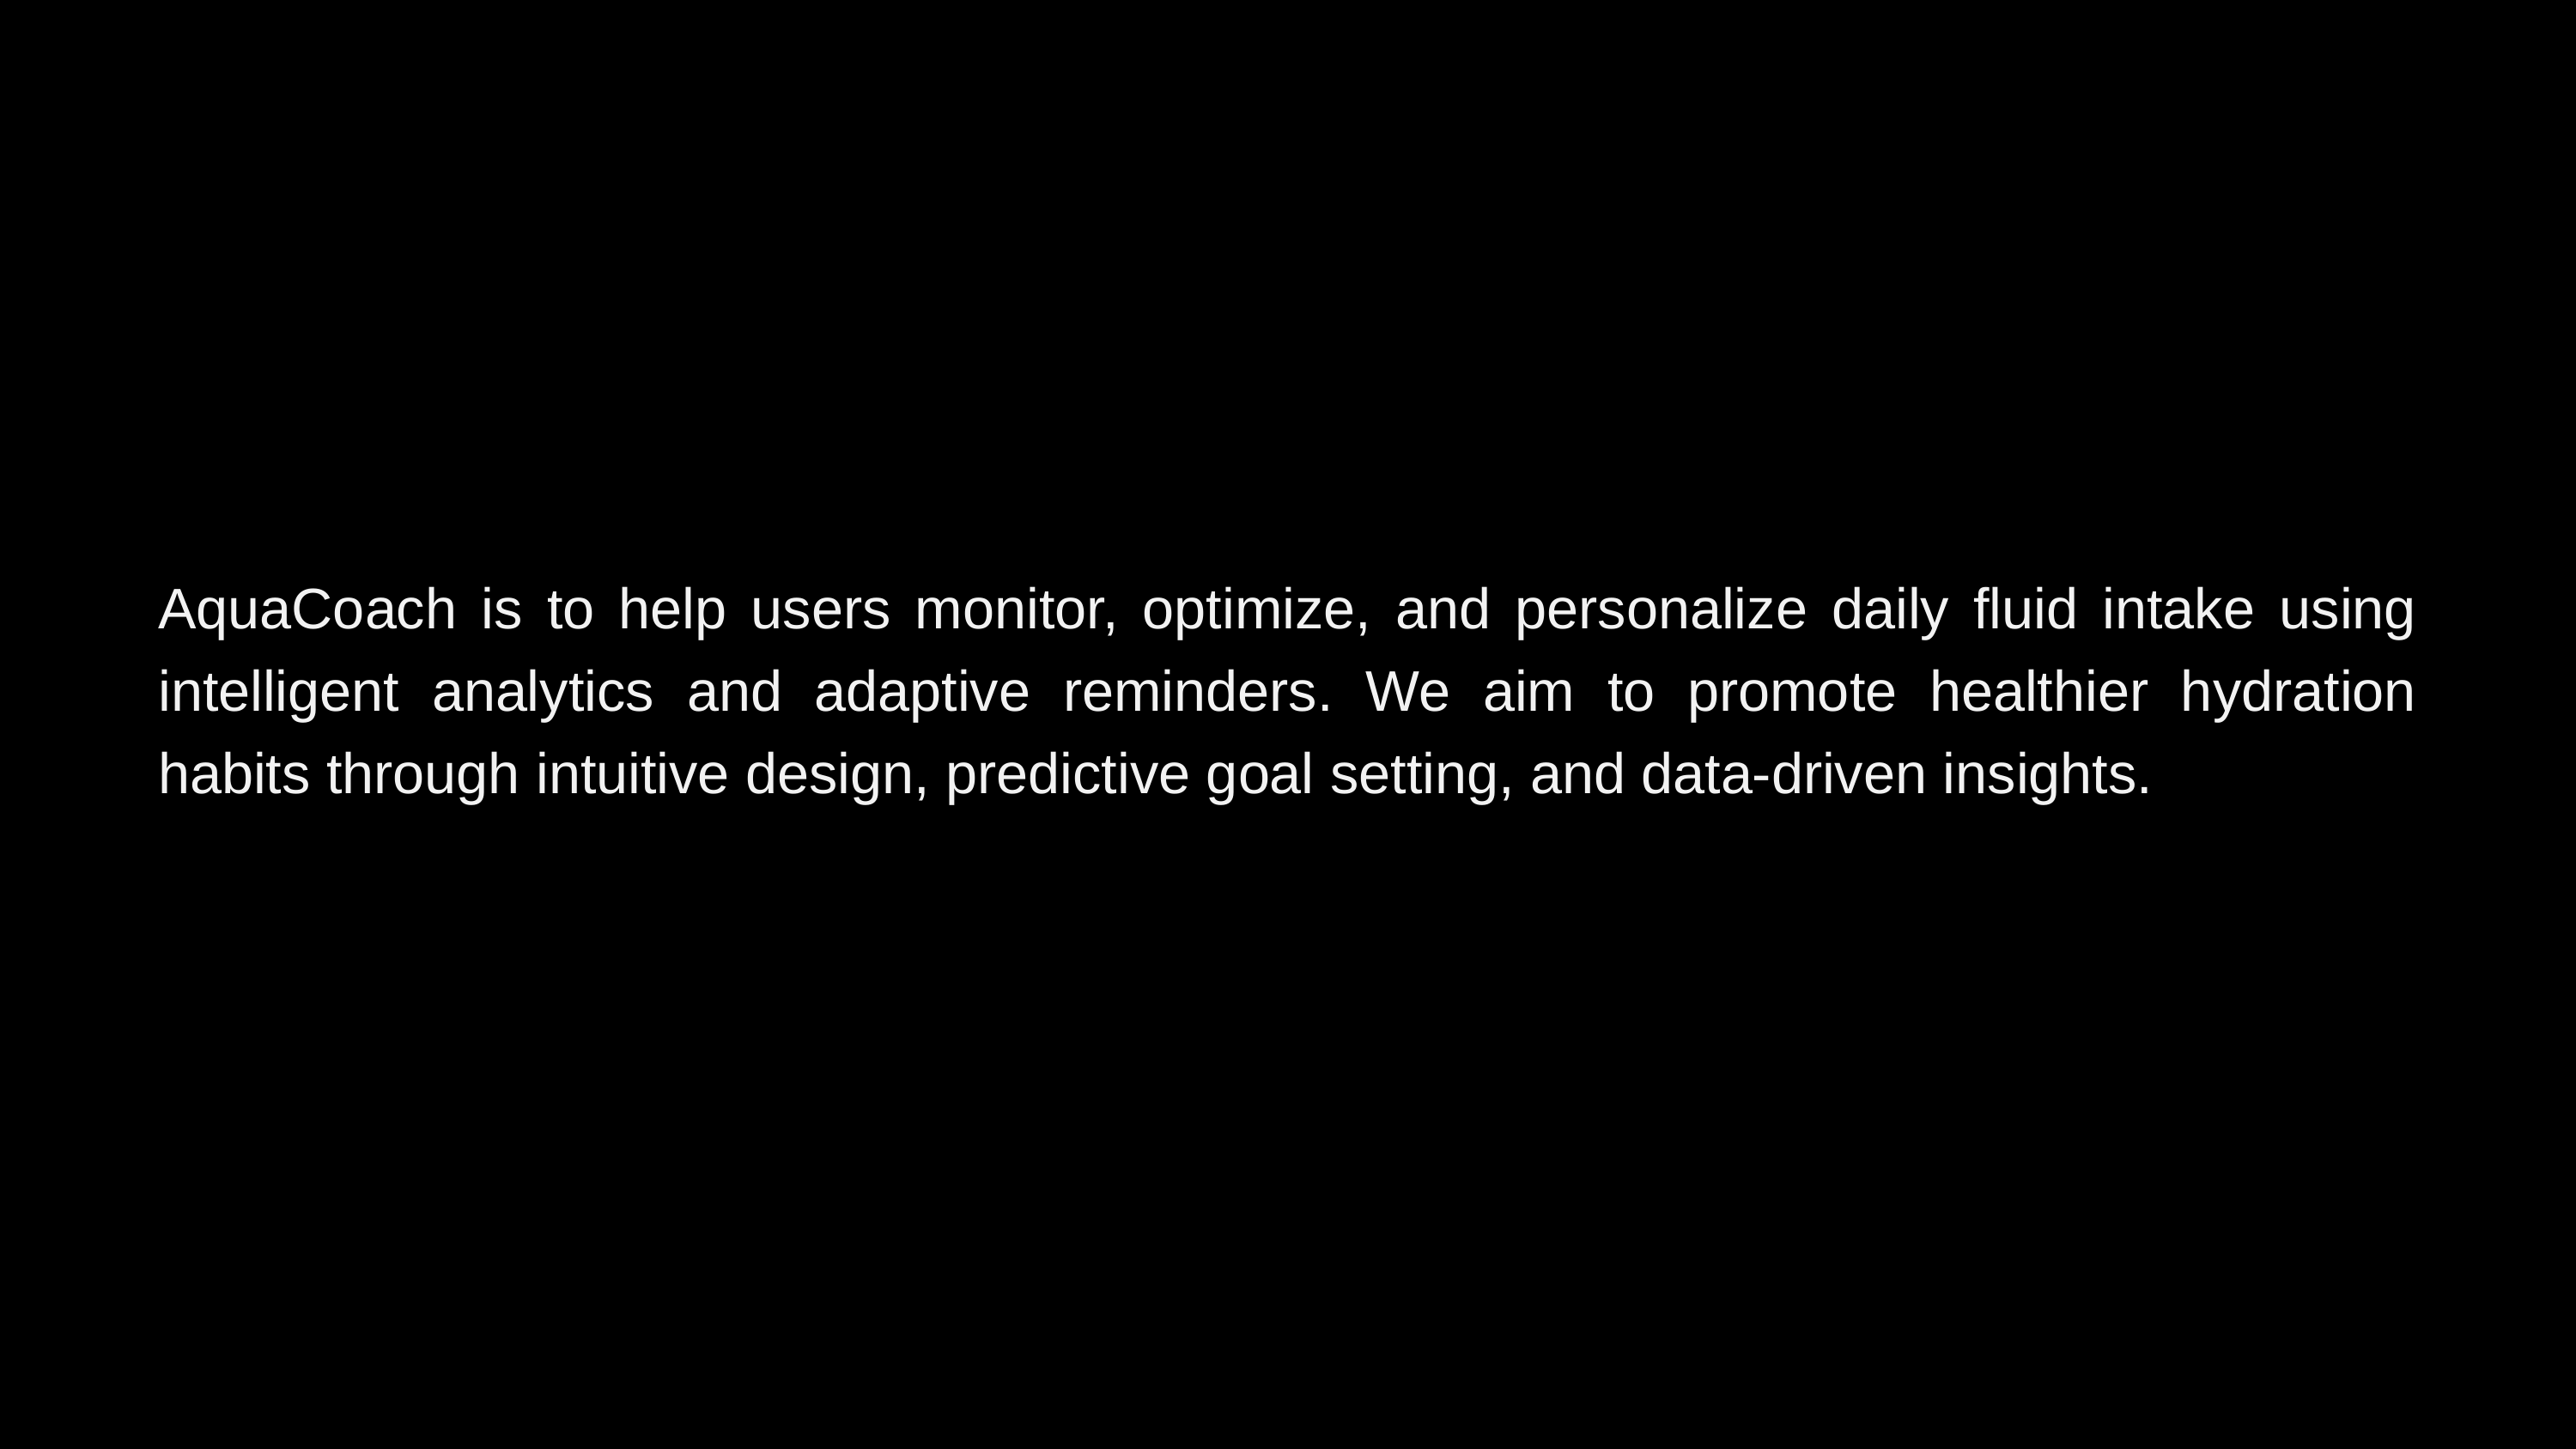

AquaCoach is to help users monitor, optimize, and personalize daily fluid intake using intelligent analytics and adaptive reminders. We aim to promote healthier hydration habits through intuitive design, predictive goal setting, and data-driven insights.